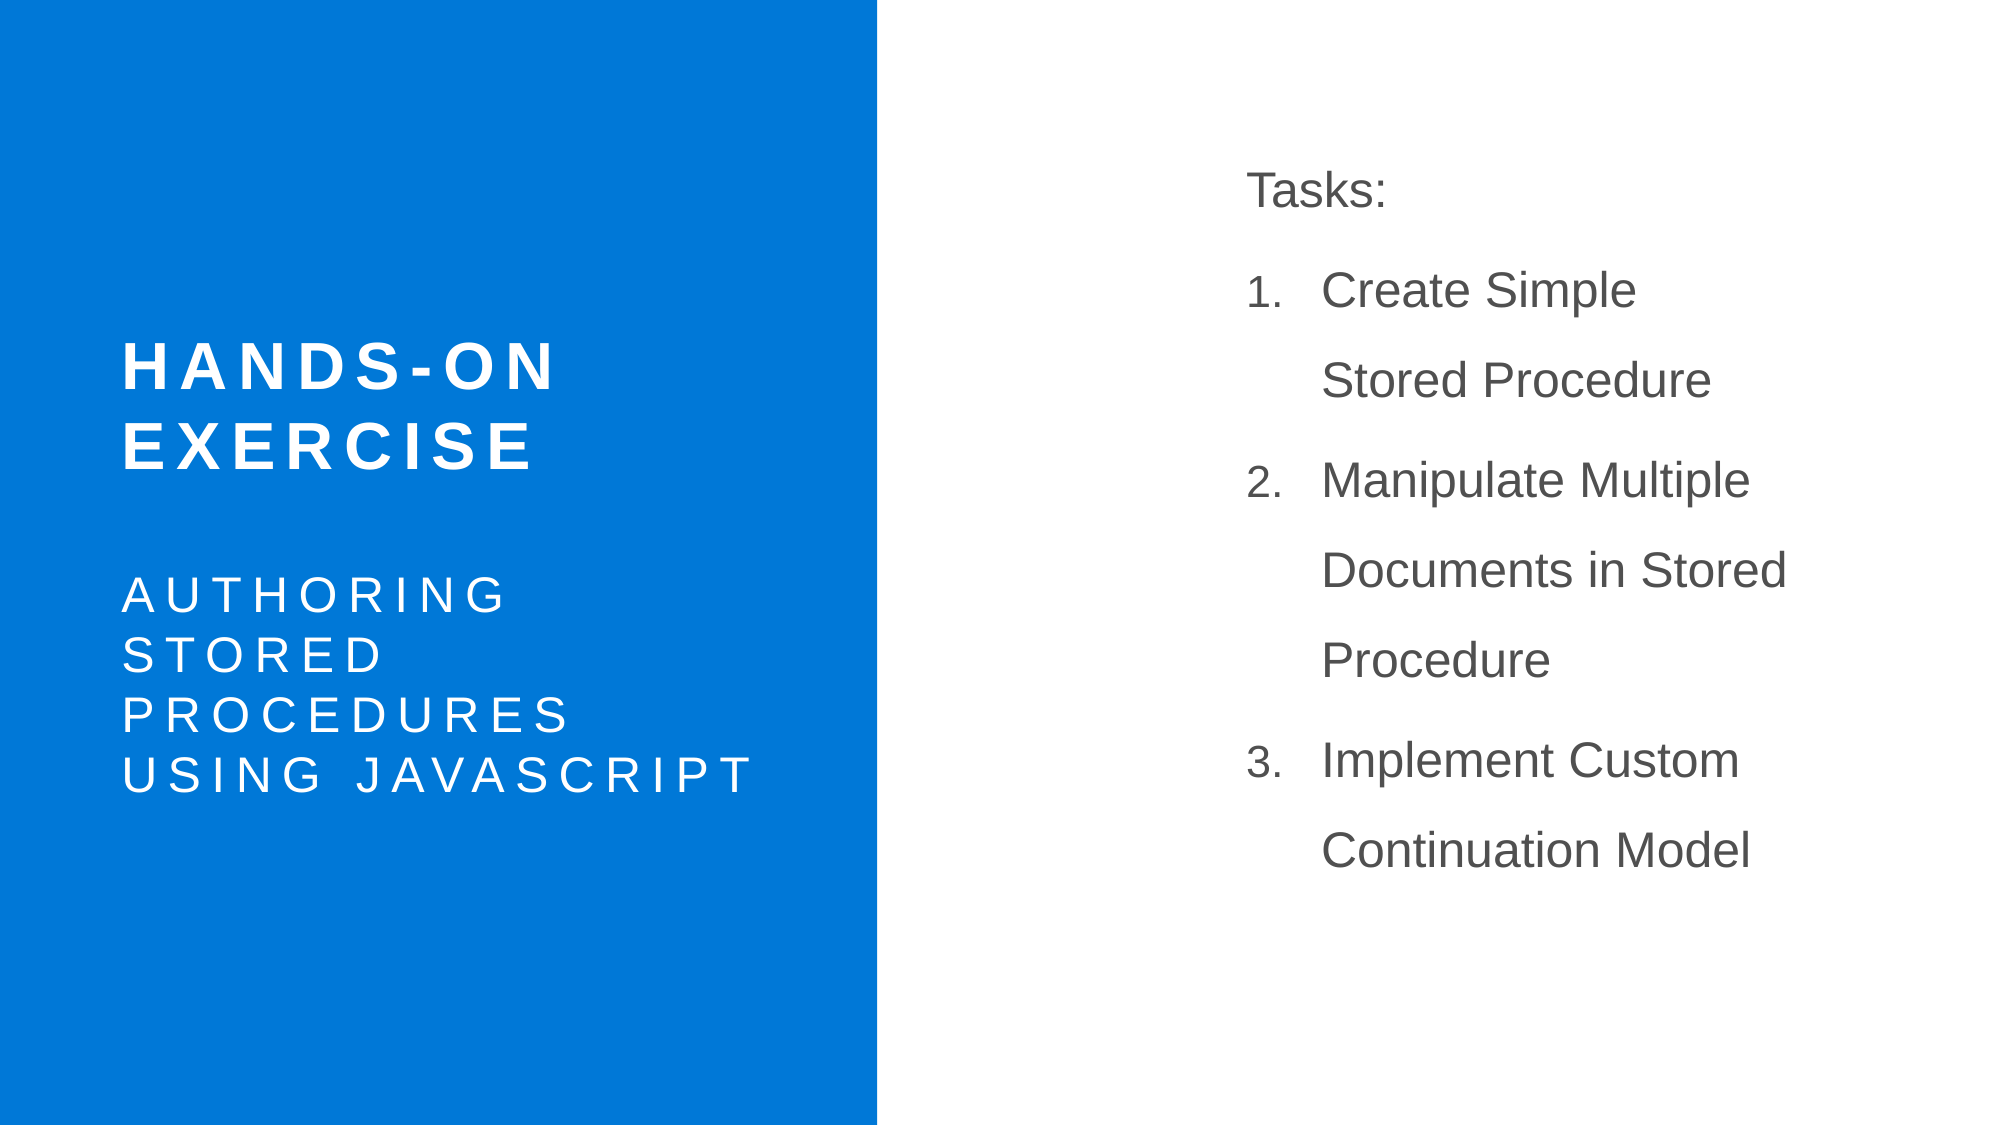

Tasks:
Create Simple Stored Procedure
Manipulate Multiple Documents in Stored Procedure
Implement Custom Continuation Model
# Hands-On Exercise Authoring Stored Procedures Using JavaScript